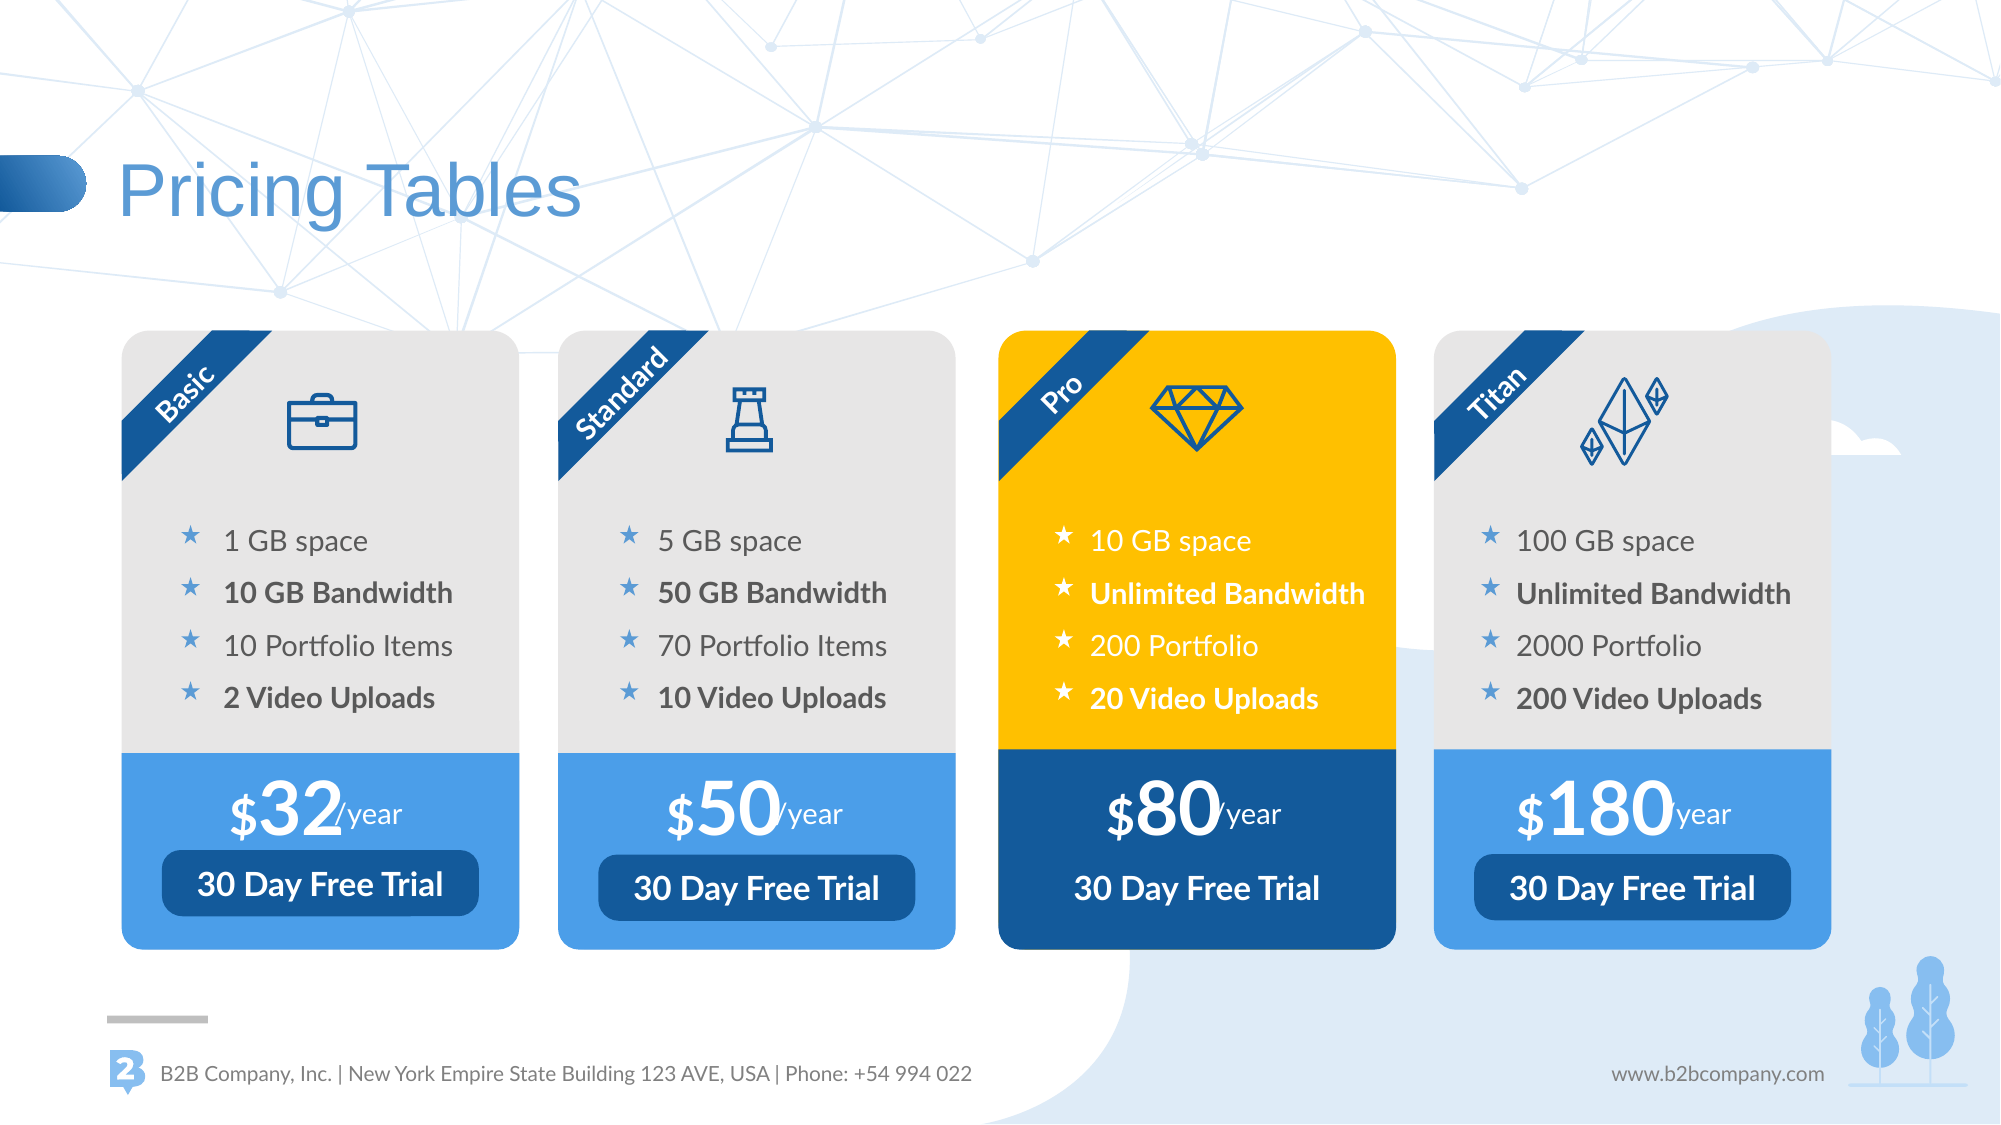

# Pricing Tables

Basic
Standard
Pro
Titan
1 GB space
10 GB Bandwidth
10 Portfolio Items
2 Video Uploads
5 GB space
50 GB Bandwidth
70 Portfolio Items
10 Video Uploads
10 GB space
Unlimited Bandwidth
200 Portfolio
20 Video Uploads
100 GB space
Unlimited Bandwidth
2000 Portfolio
200 Video Uploads

$180
/year

$32
/year
$50
/year
$80
/year
30 Day Free Trial
30 Day Free Trial
30 Day Free Trial
30 Day Free Trial

B2B Company, Inc. | New York Empire State Building 123 AVE, USA | Phone: +54 994 022